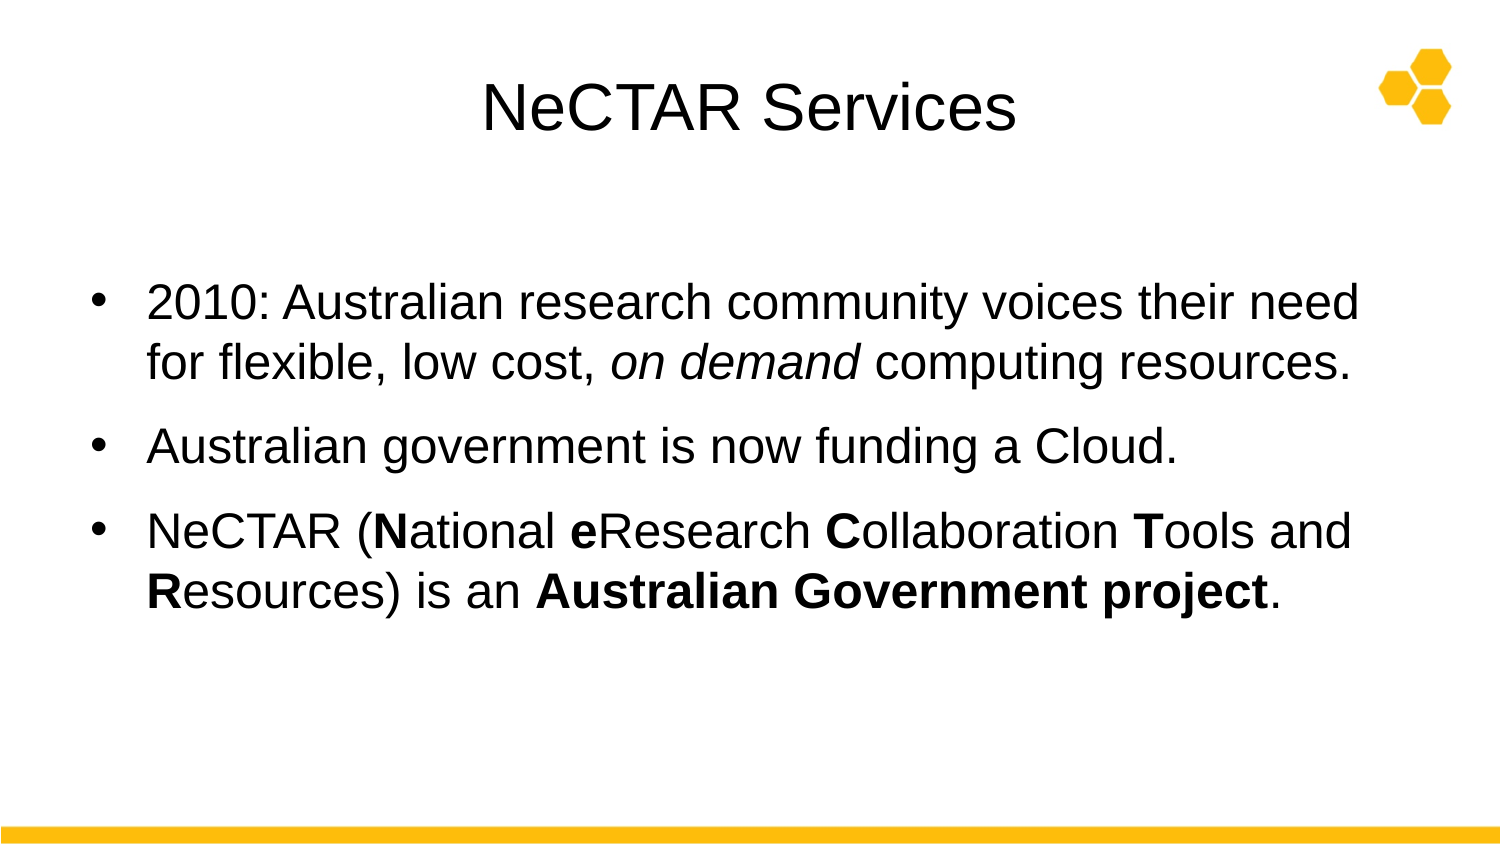

# NeCTAR Services
2010: Australian research community voices their need for flexible, low cost, on demand computing resources.
Australian government is now funding a Cloud.
NeCTAR (National eResearch Collaboration Tools and Resources) is an Australian Government project.